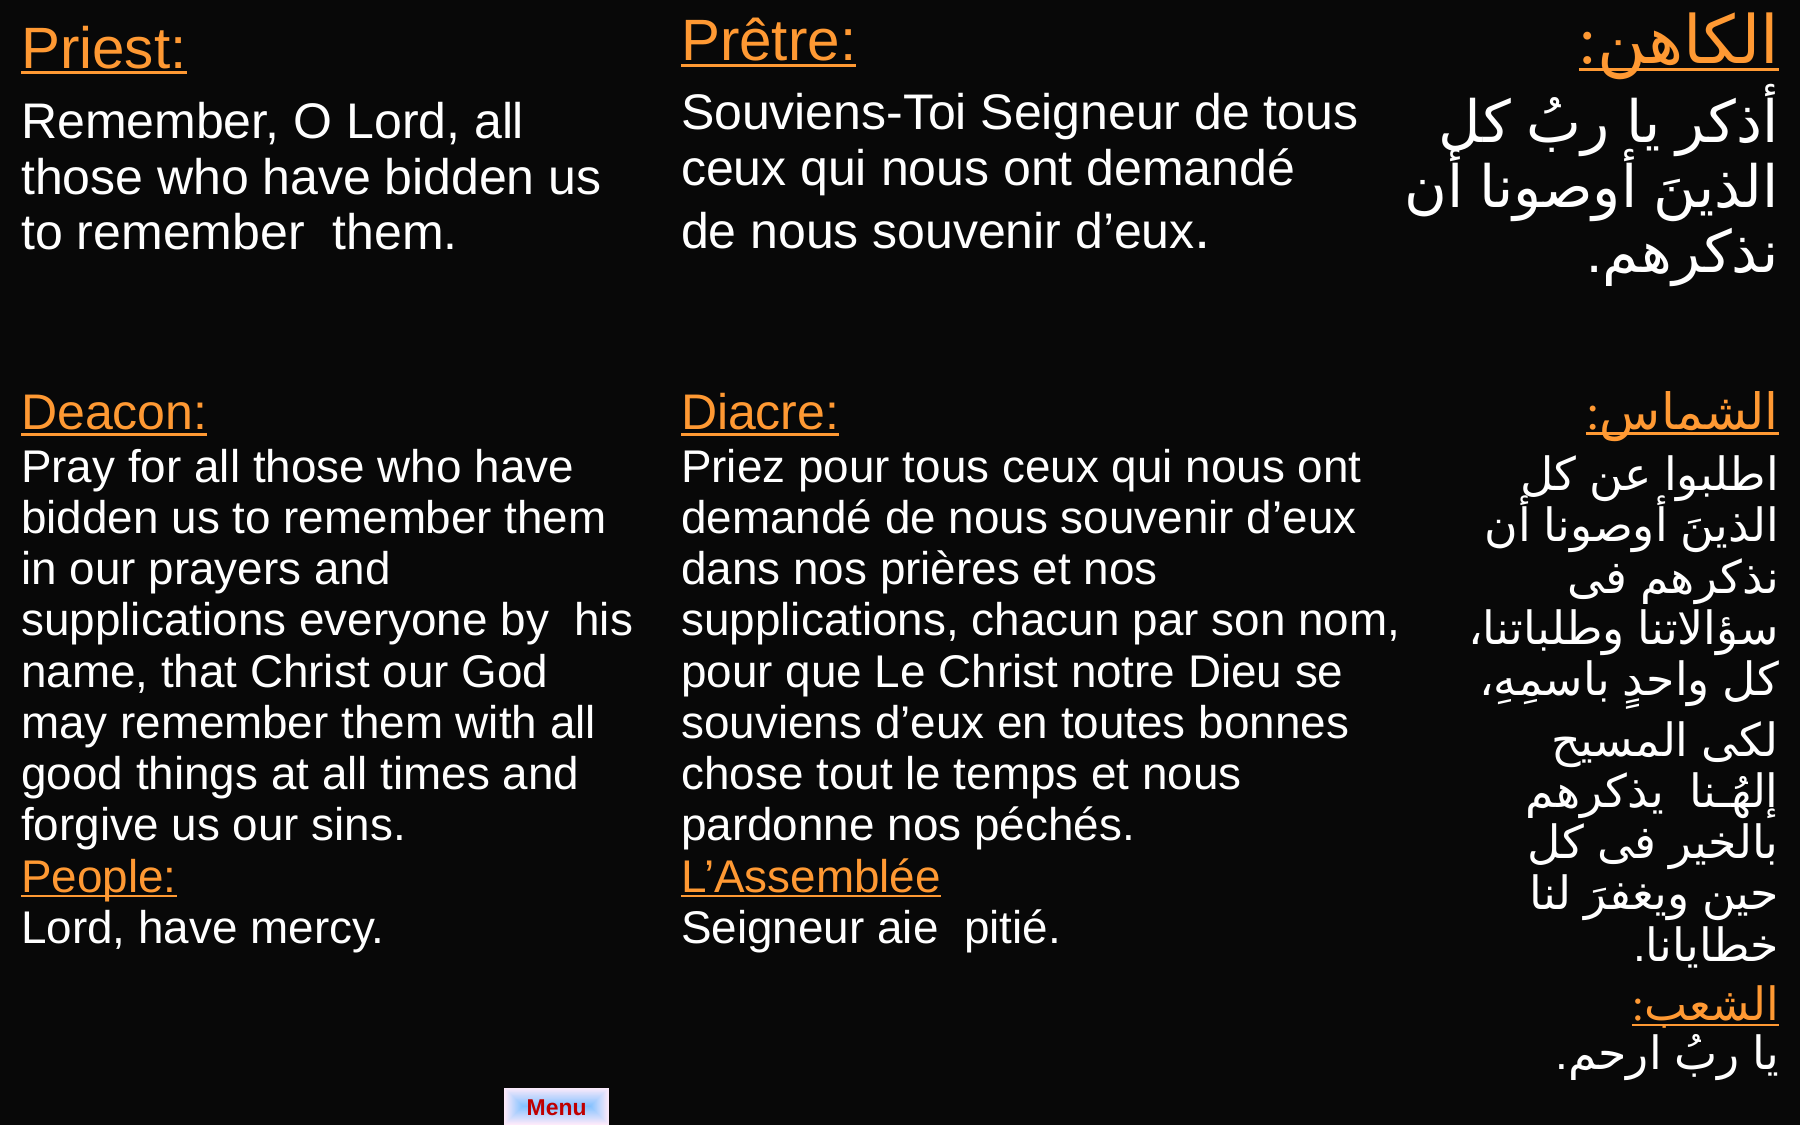

| Priest: Remember, O Lord, all those who have bidden us to remember them. | Prêtre: Souviens-Toi Seigneur de tous ceux qui nous ont demandé de nous souvenir d’eux. | الكاهن: أذكر يا ربُ كل الذينَ أوصونا أن نذكرهم. |
| --- | --- | --- |
| Deacon: Pray for all those who have bidden us to remember them in our prayers and supplications everyone by his name, that Christ our God may remember them with all good things at all times and forgive us our sins. People: Lord, have mercy. | Diacre: Priez pour tous ceux qui nous ont demandé de nous souvenir d’eux dans nos prières et nos supplications, chacun par son nom, pour que Le Christ notre Dieu se souviens d’eux en toutes bonnes chose tout le temps et nous pardonne nos péchés. L’Assemblée Seigneur aie pitié. | الشماس: اطلبوا عن كل الذينَ أوصونا أن نذكرهم فى سؤالاتنا وطلباتنا، كل واحدٍ باسمِهِ، لكى المسيح إلهُـنا يذكرهم بالخير فى كل حين ويغفرَ لنا خطايانا. الشعب: يا ربُ ارحم. |
| --- | --- | --- |

Menu